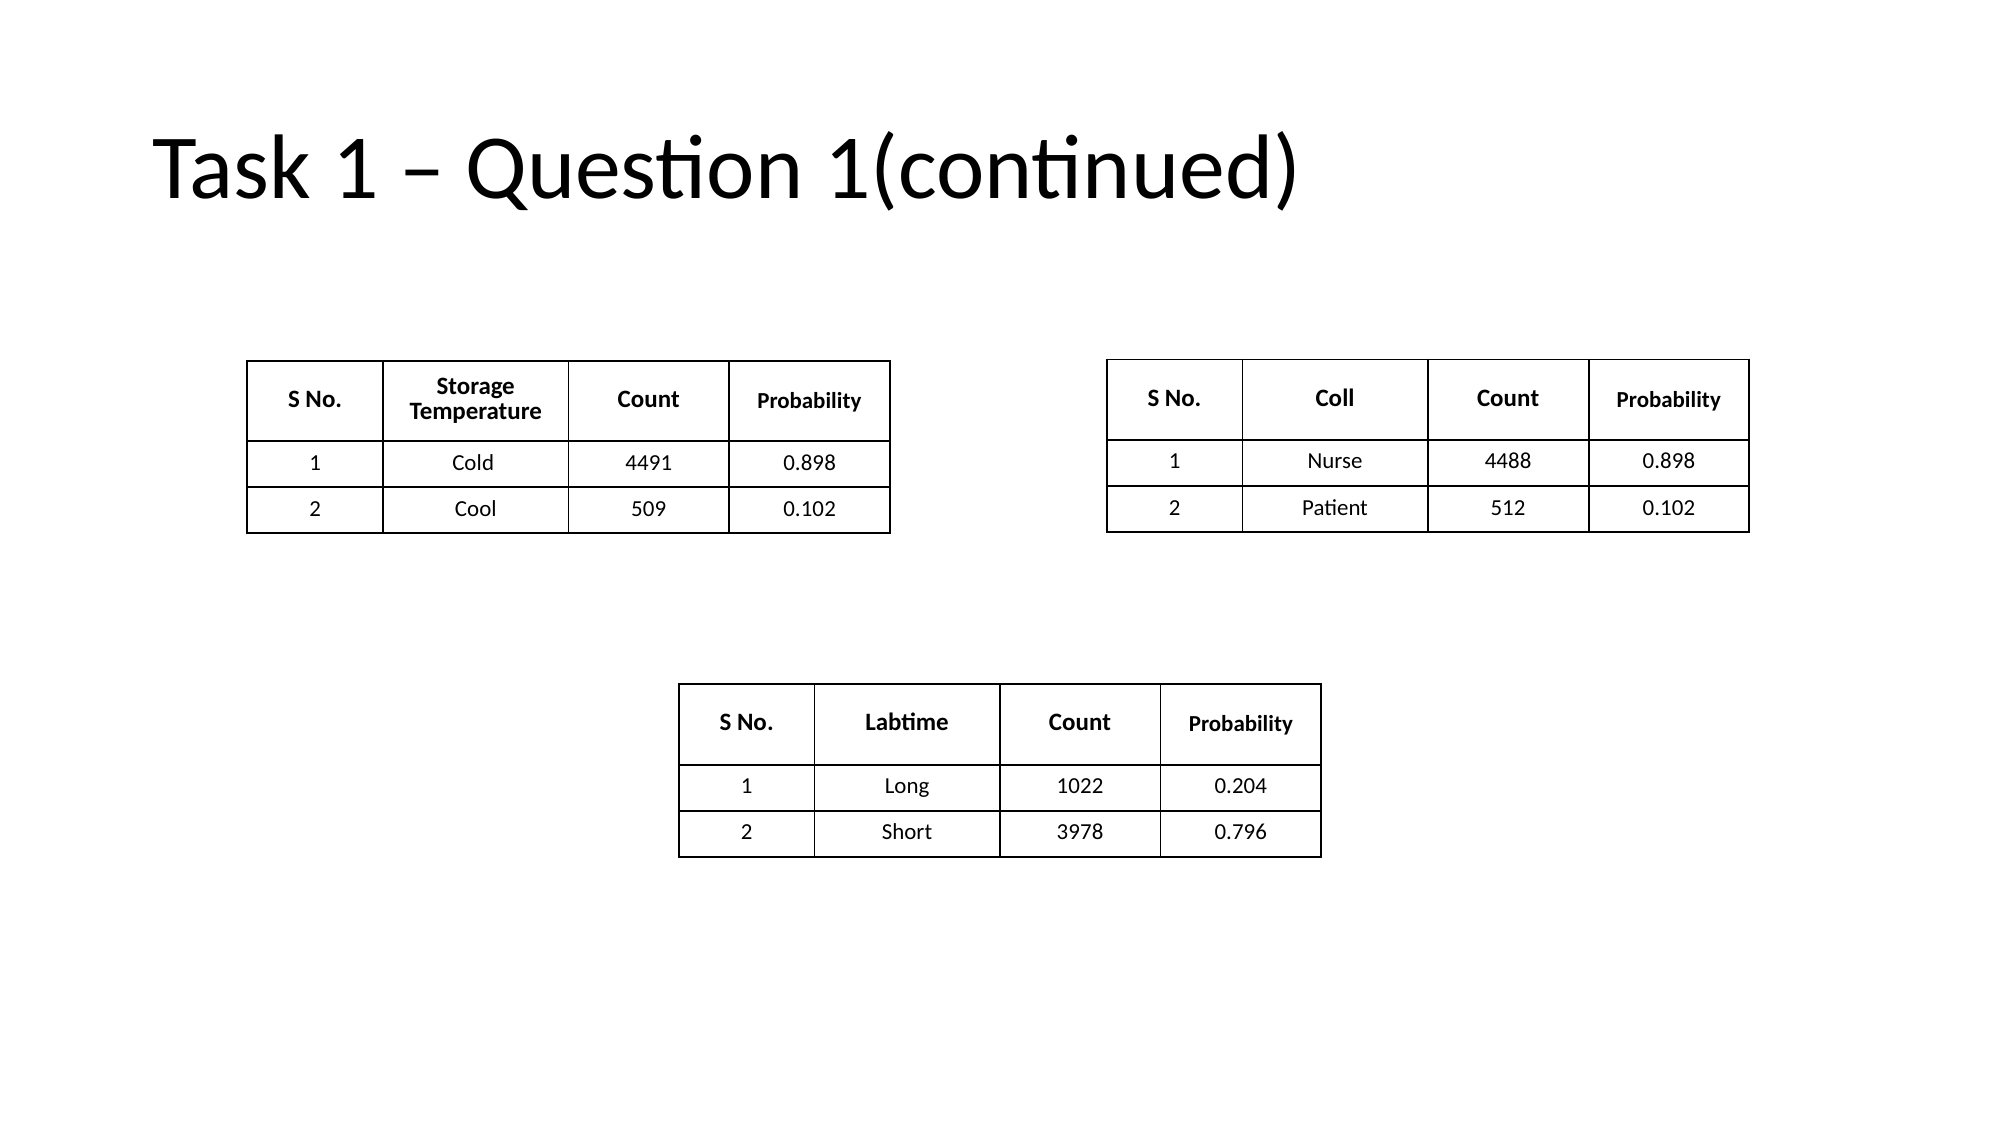

# Task 1 – Question 1(continued)
| S No. | Coll | Count | Probability |
| --- | --- | --- | --- |
| 1 | Nurse | 4488 | 0.898 |
| 2 | Patient | 512 | 0.102 |
| S No. | Storage Temperature | Count | Probability |
| --- | --- | --- | --- |
| 1 | Cold | 4491 | 0.898 |
| 2 | Cool | 509 | 0.102 |
| S No. | Labtime | Count | Probability |
| --- | --- | --- | --- |
| 1 | Long | 1022 | 0.204 |
| 2 | Short | 3978 | 0.796 |